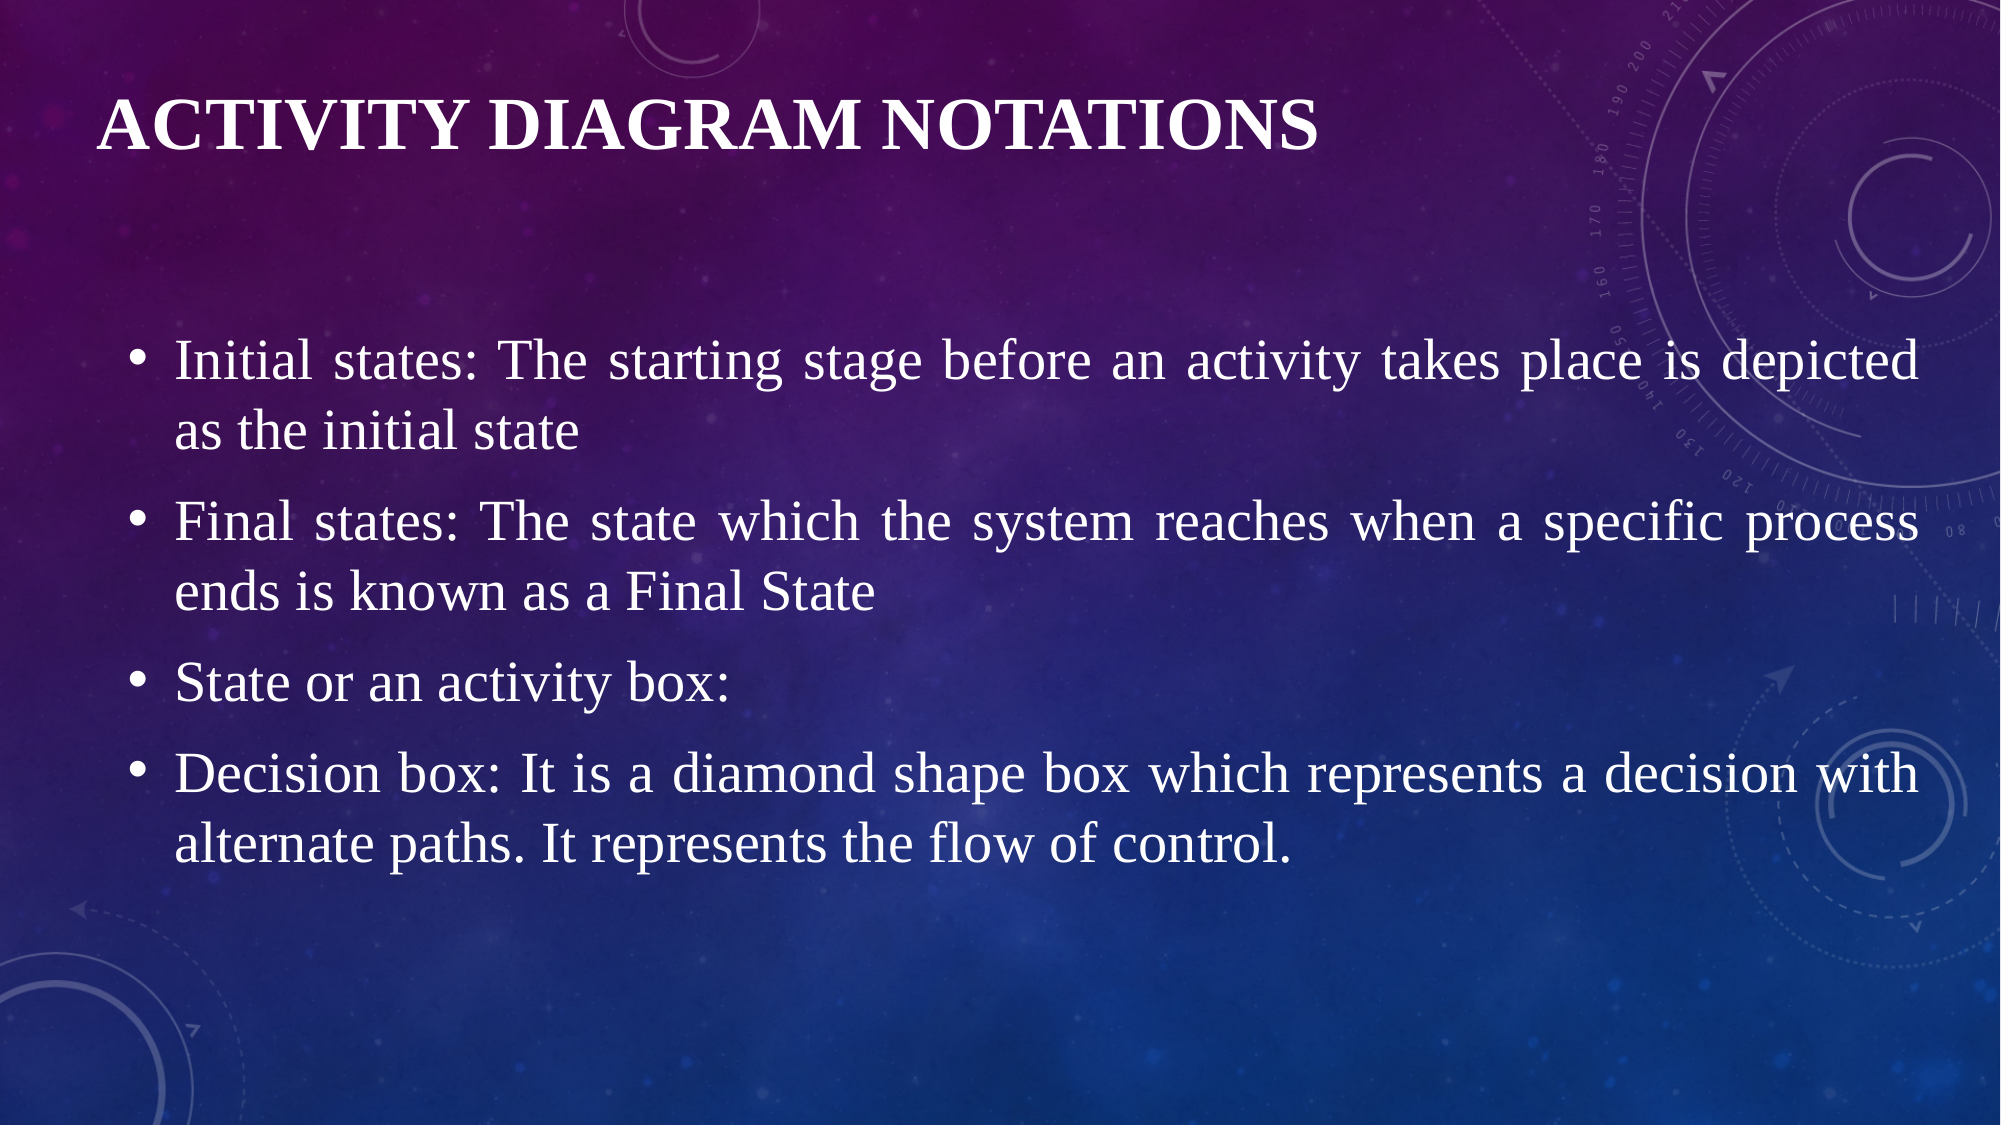

# ACTIVITY DIAGRAM NOTATIONS
Initial states: The starting stage before an activity takes place is depicted as the initial state
Final states: The state which the system reaches when a specific process ends is known as a Final State
State or an activity box:
Decision box: It is a diamond shape box which represents a decision with alternate paths. It represents the flow of control.